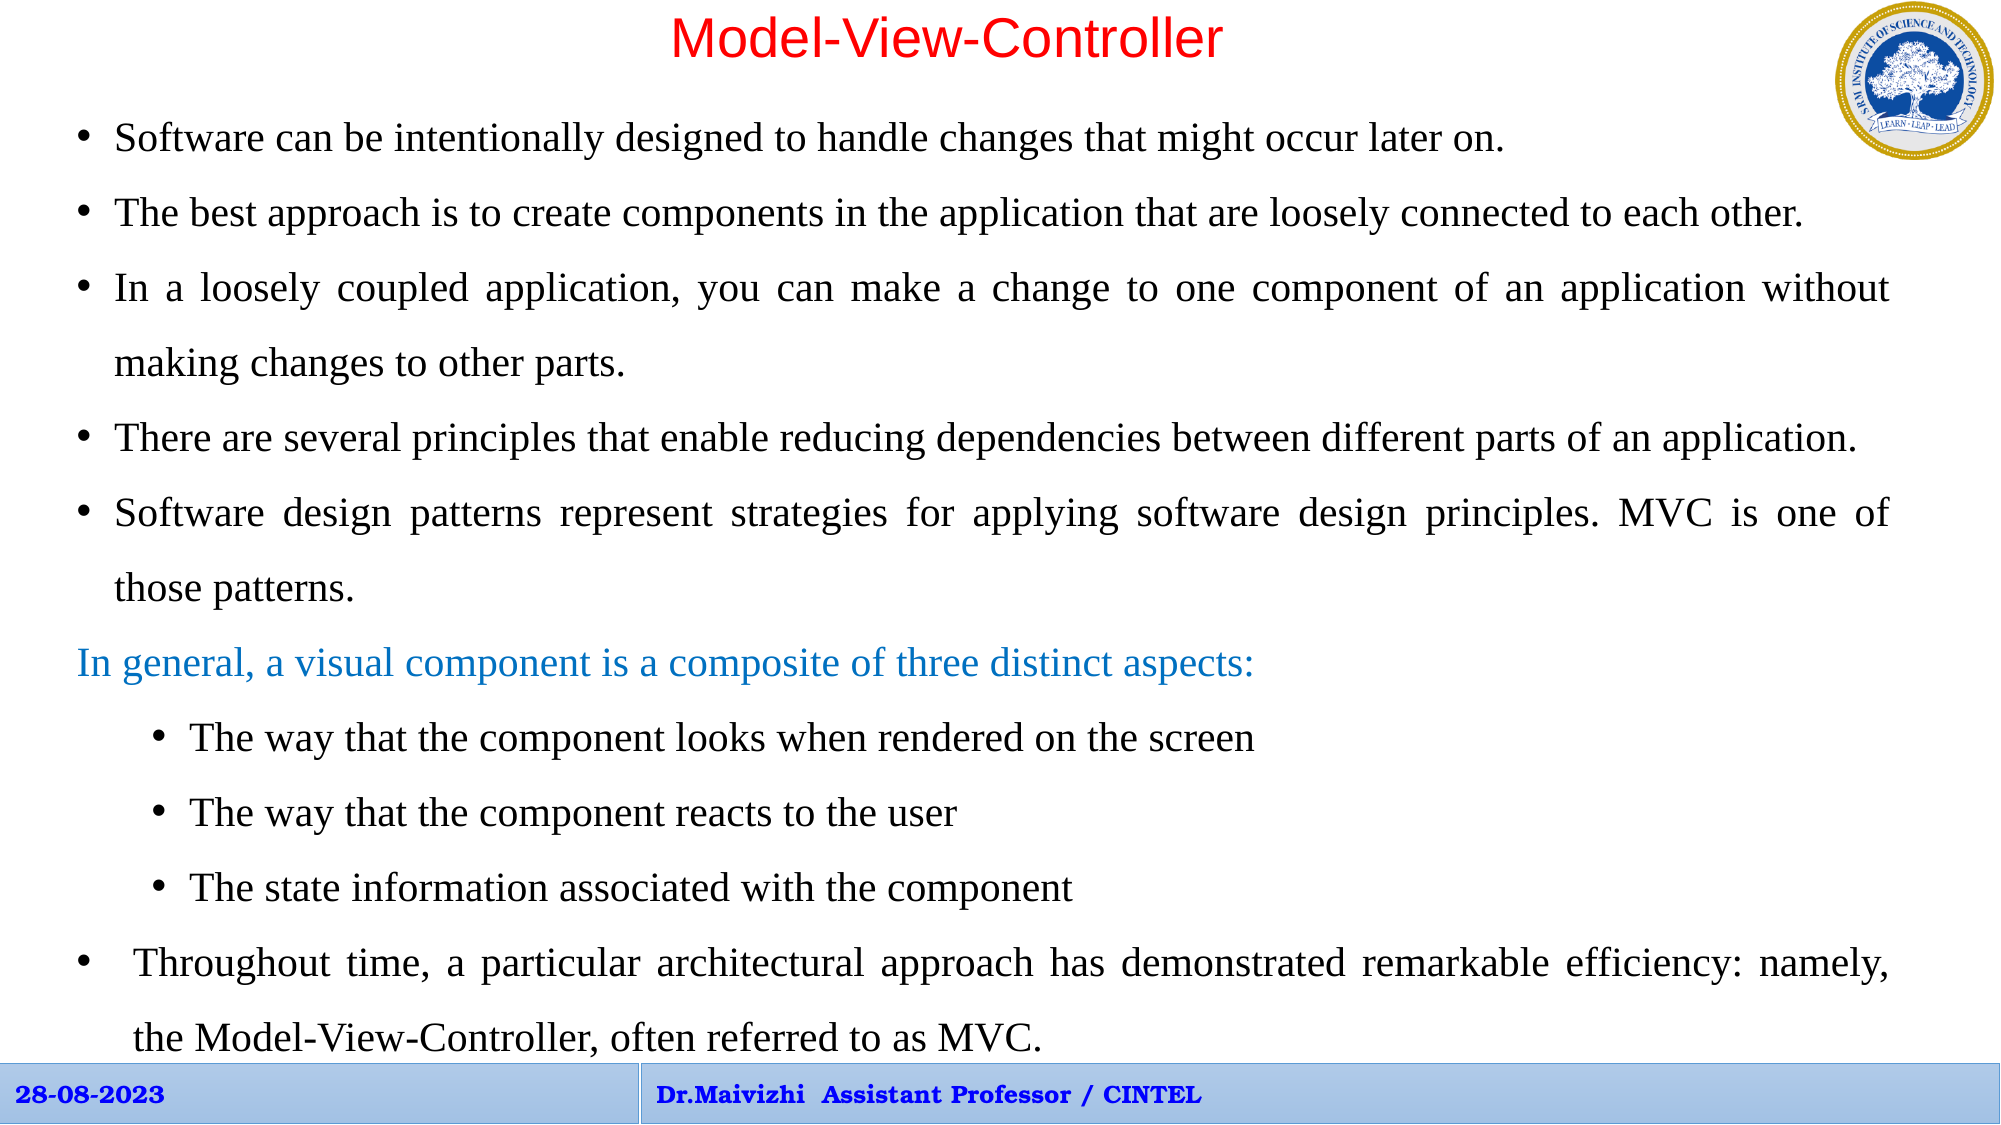

Model-View-Controller
Software can be intentionally designed to handle changes that might occur later on.
The best approach is to create components in the application that are loosely connected to each other.
In a loosely coupled application, you can make a change to one component of an application without making changes to other parts.
There are several principles that enable reducing dependencies between different parts of an application.
Software design patterns represent strategies for applying software design principles. MVC is one of those patterns.
In general, a visual component is a composite of three distinct aspects:
The way that the component looks when rendered on the screen
The way that the component reacts to the user
The state information associated with the component
Throughout time, a particular architectural approach has demonstrated remarkable efficiency: namely, the Model-View-Controller, often referred to as MVC.

Dr.Maivizhi  Assistant Professor / CINTEL
28-08-2023
APP Faculties - CINTEL
98
28-08-2023